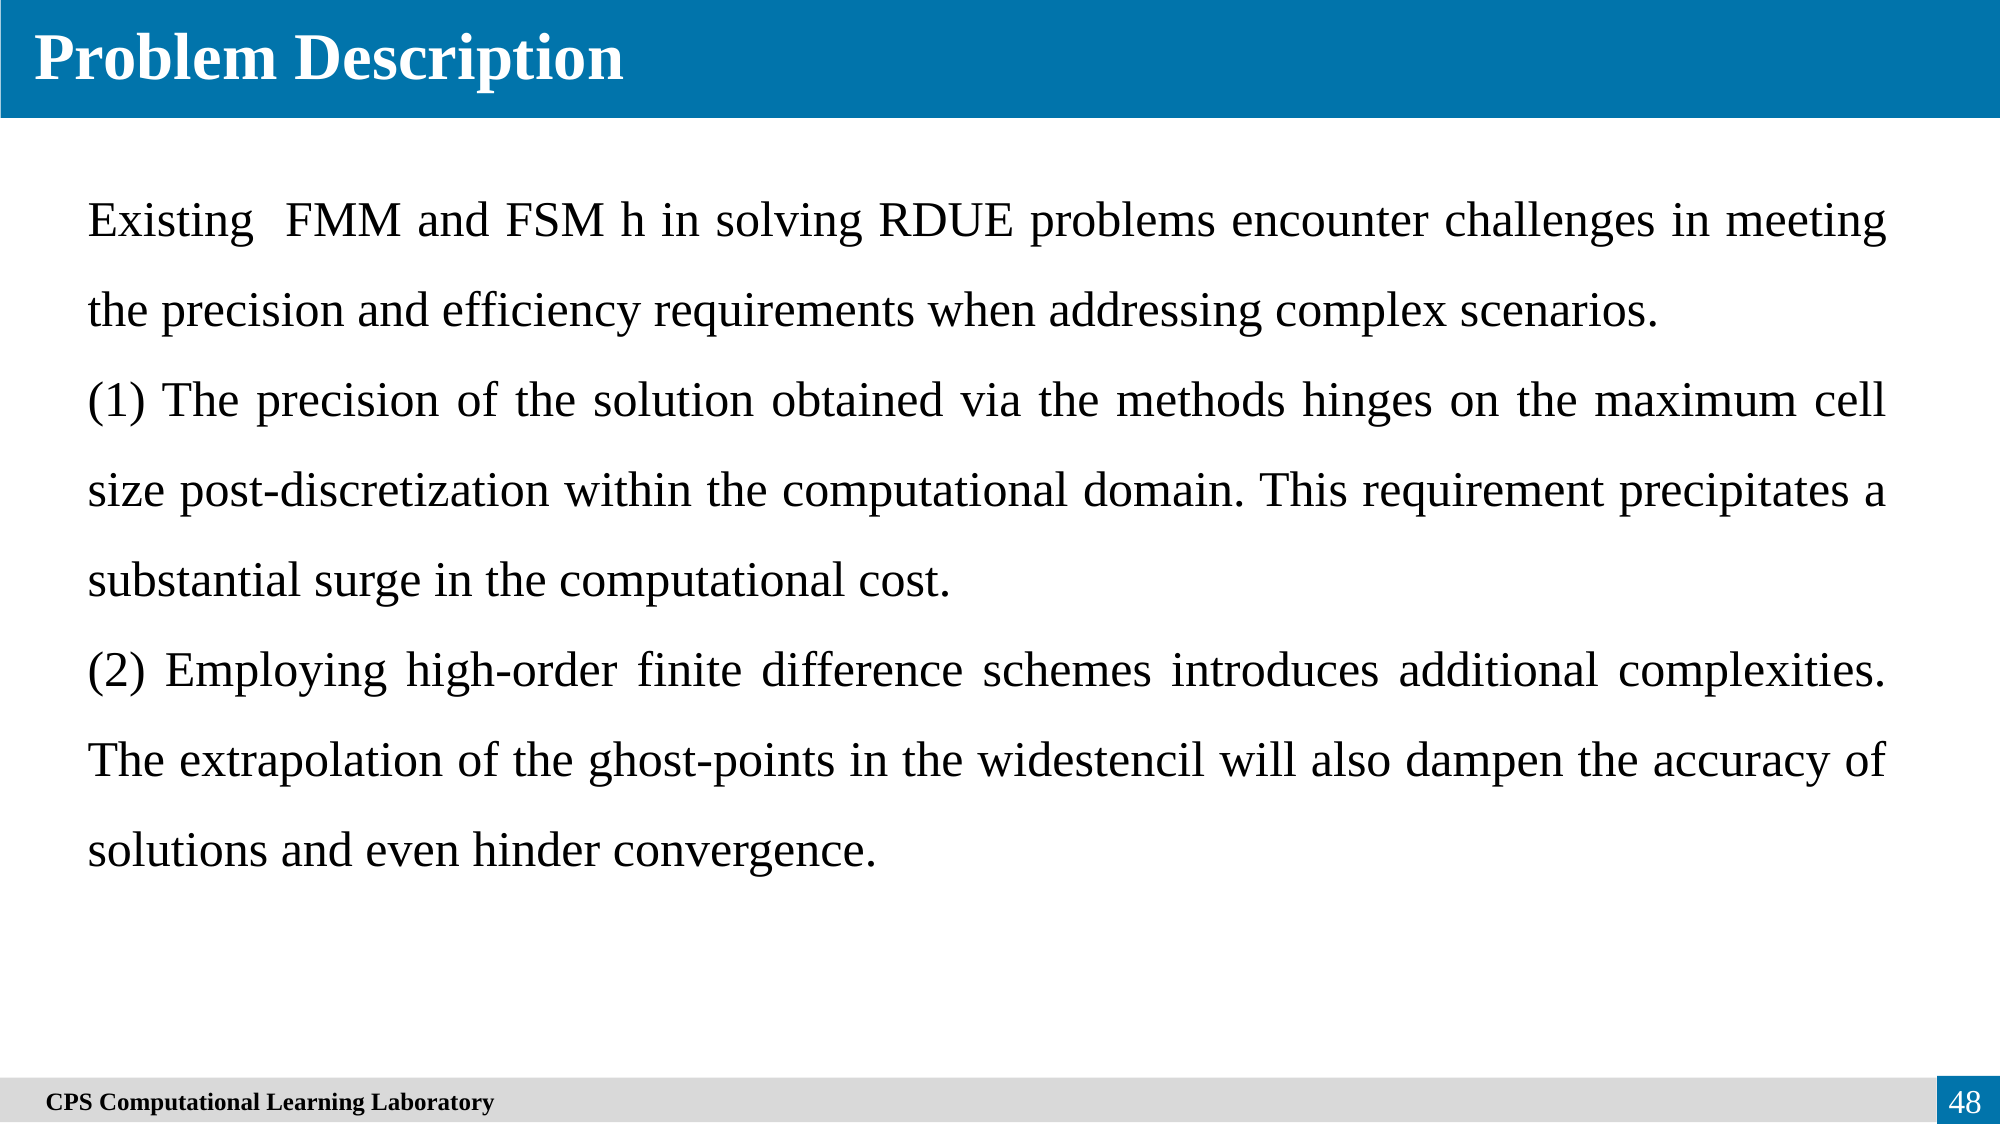

Problem Description
Existing  FMM and FSM h in solving RDUE problems encounter challenges in meeting the precision and efficiency requirements when addressing complex scenarios.
(1) The precision of the solution obtained via the methods hinges on the maximum cell size post-discretization within the computational domain. This requirement precipitates a substantial surge in the computational cost.
(2) Employing high-order finite difference schemes introduces additional complexities. The extrapolation of the ghost-points in the widestencil will also dampen the accuracy of solutions and even hinder convergence.
48
　CPS Computational Learning Laboratory